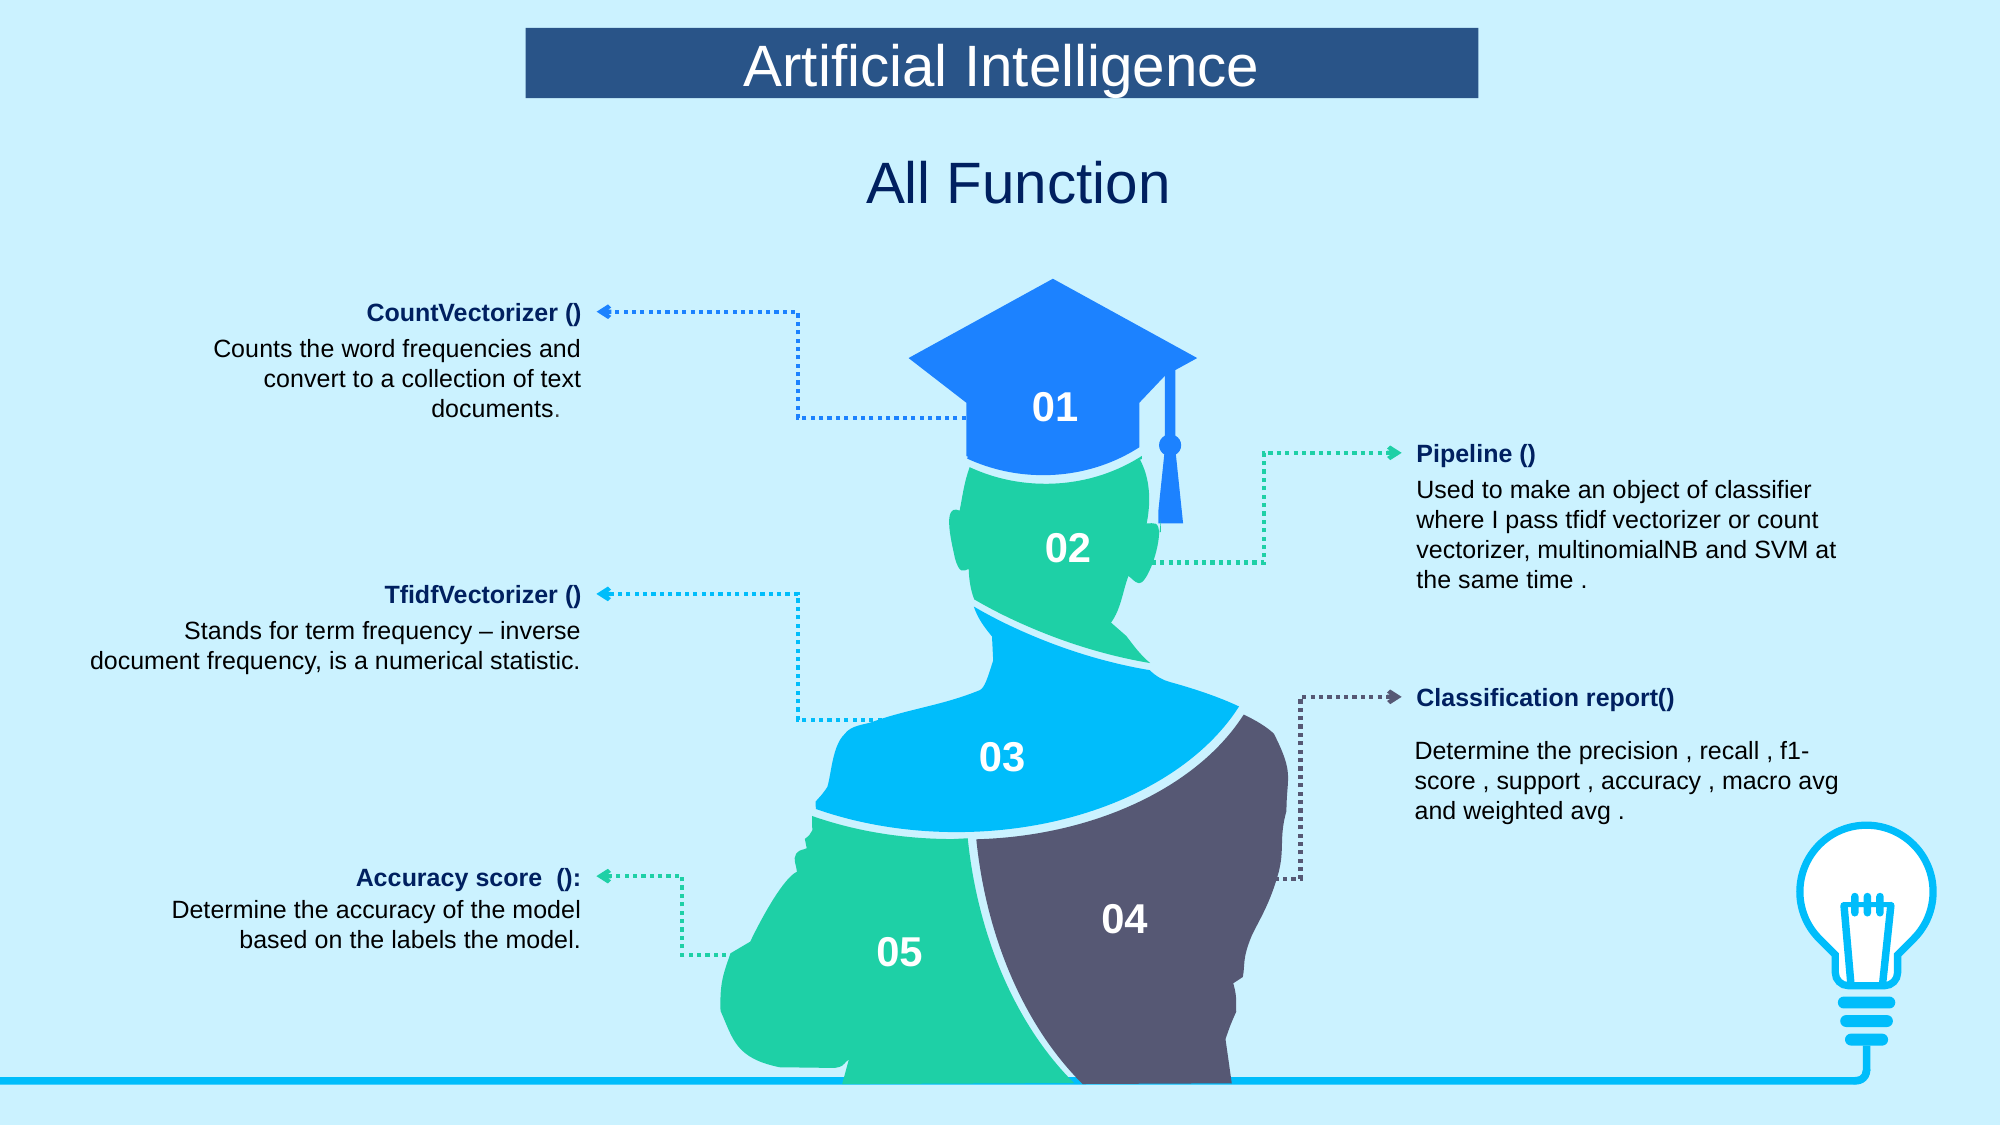

Artificial Intelligence
All Function

01

02

03

04
05
CountVectorizer ()
Counts the word frequencies and convert to a collection of text documents.
Pipeline ()
Used to make an object of classifier where I pass tfidf vectorizer or count vectorizer, multinomialNB and SVM at the same time .
TfidfVectorizer ()
Stands for term frequency – inverse document frequency, is a numerical statistic.
Classification report()
Determine the precision , recall , f1-score , support , accuracy , macro avg and weighted avg .
Accuracy score  ():
Determine the accuracy of the model based on the labels the model.